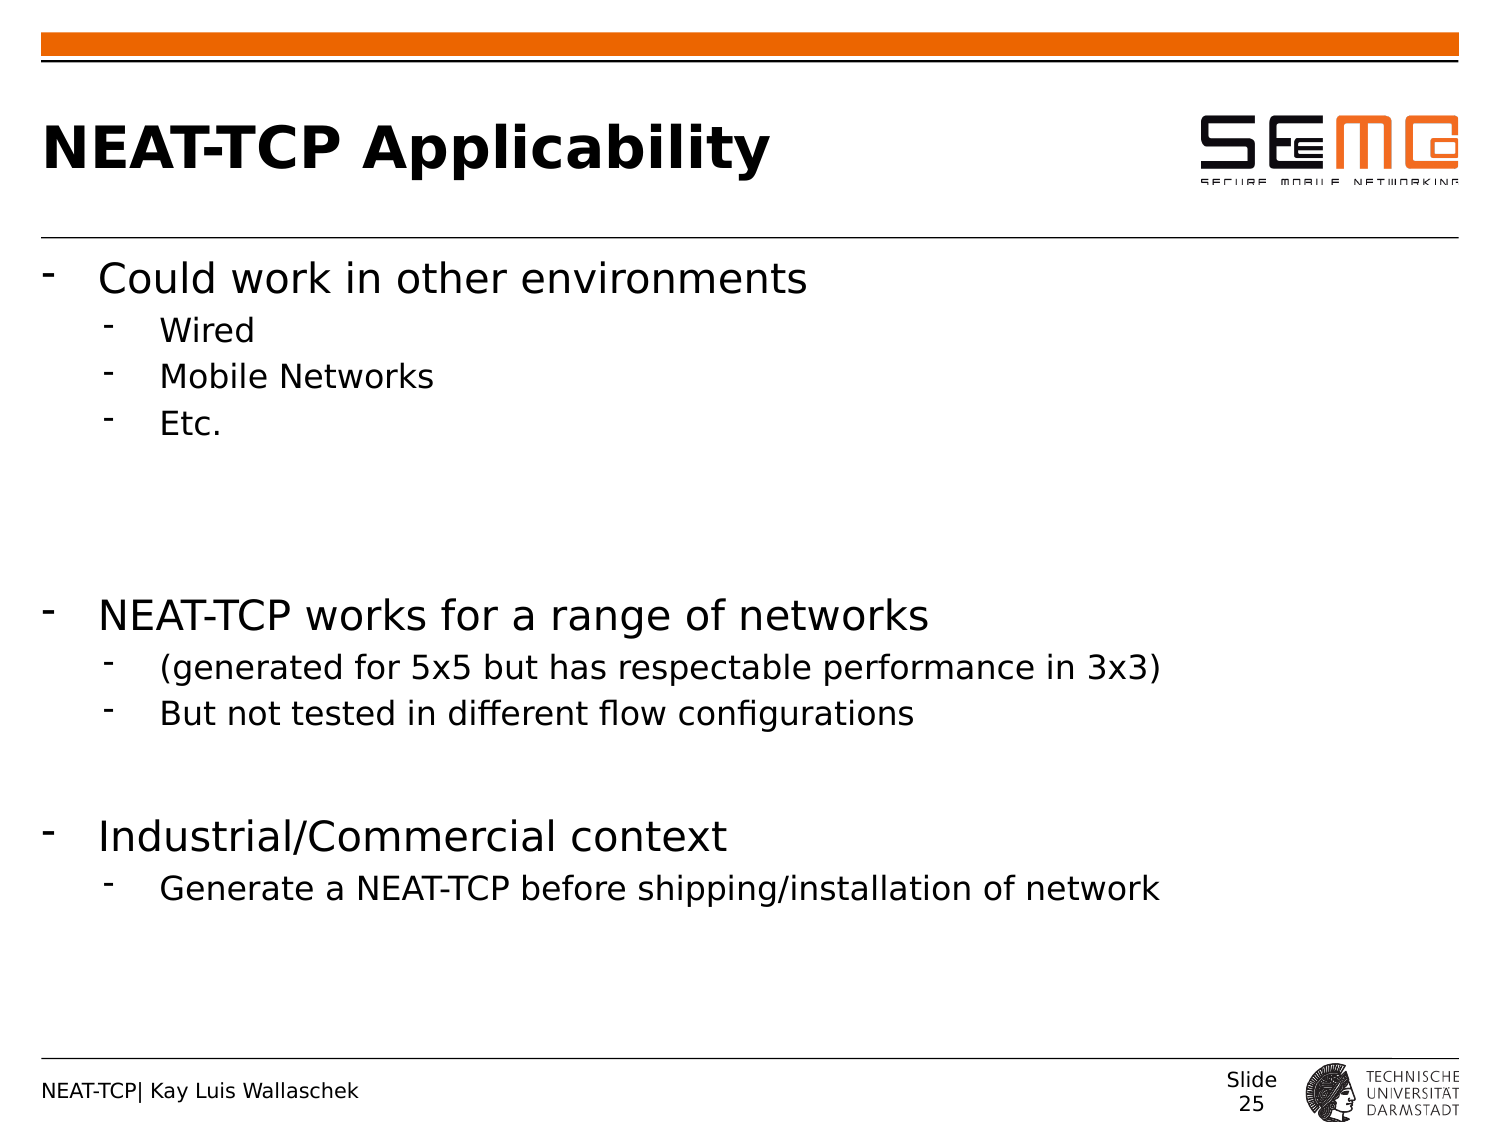

# NEAT-TCP Applicability
Could work in other environments
Wired
Mobile Networks
Etc.

NEAT-TCP works for a range of networks
(generated for 5x5 but has respectable performance in 3x3)
But not tested in different flow configurations

Industrial/Commercial context
Generate a NEAT-TCP before shipping/installation of network